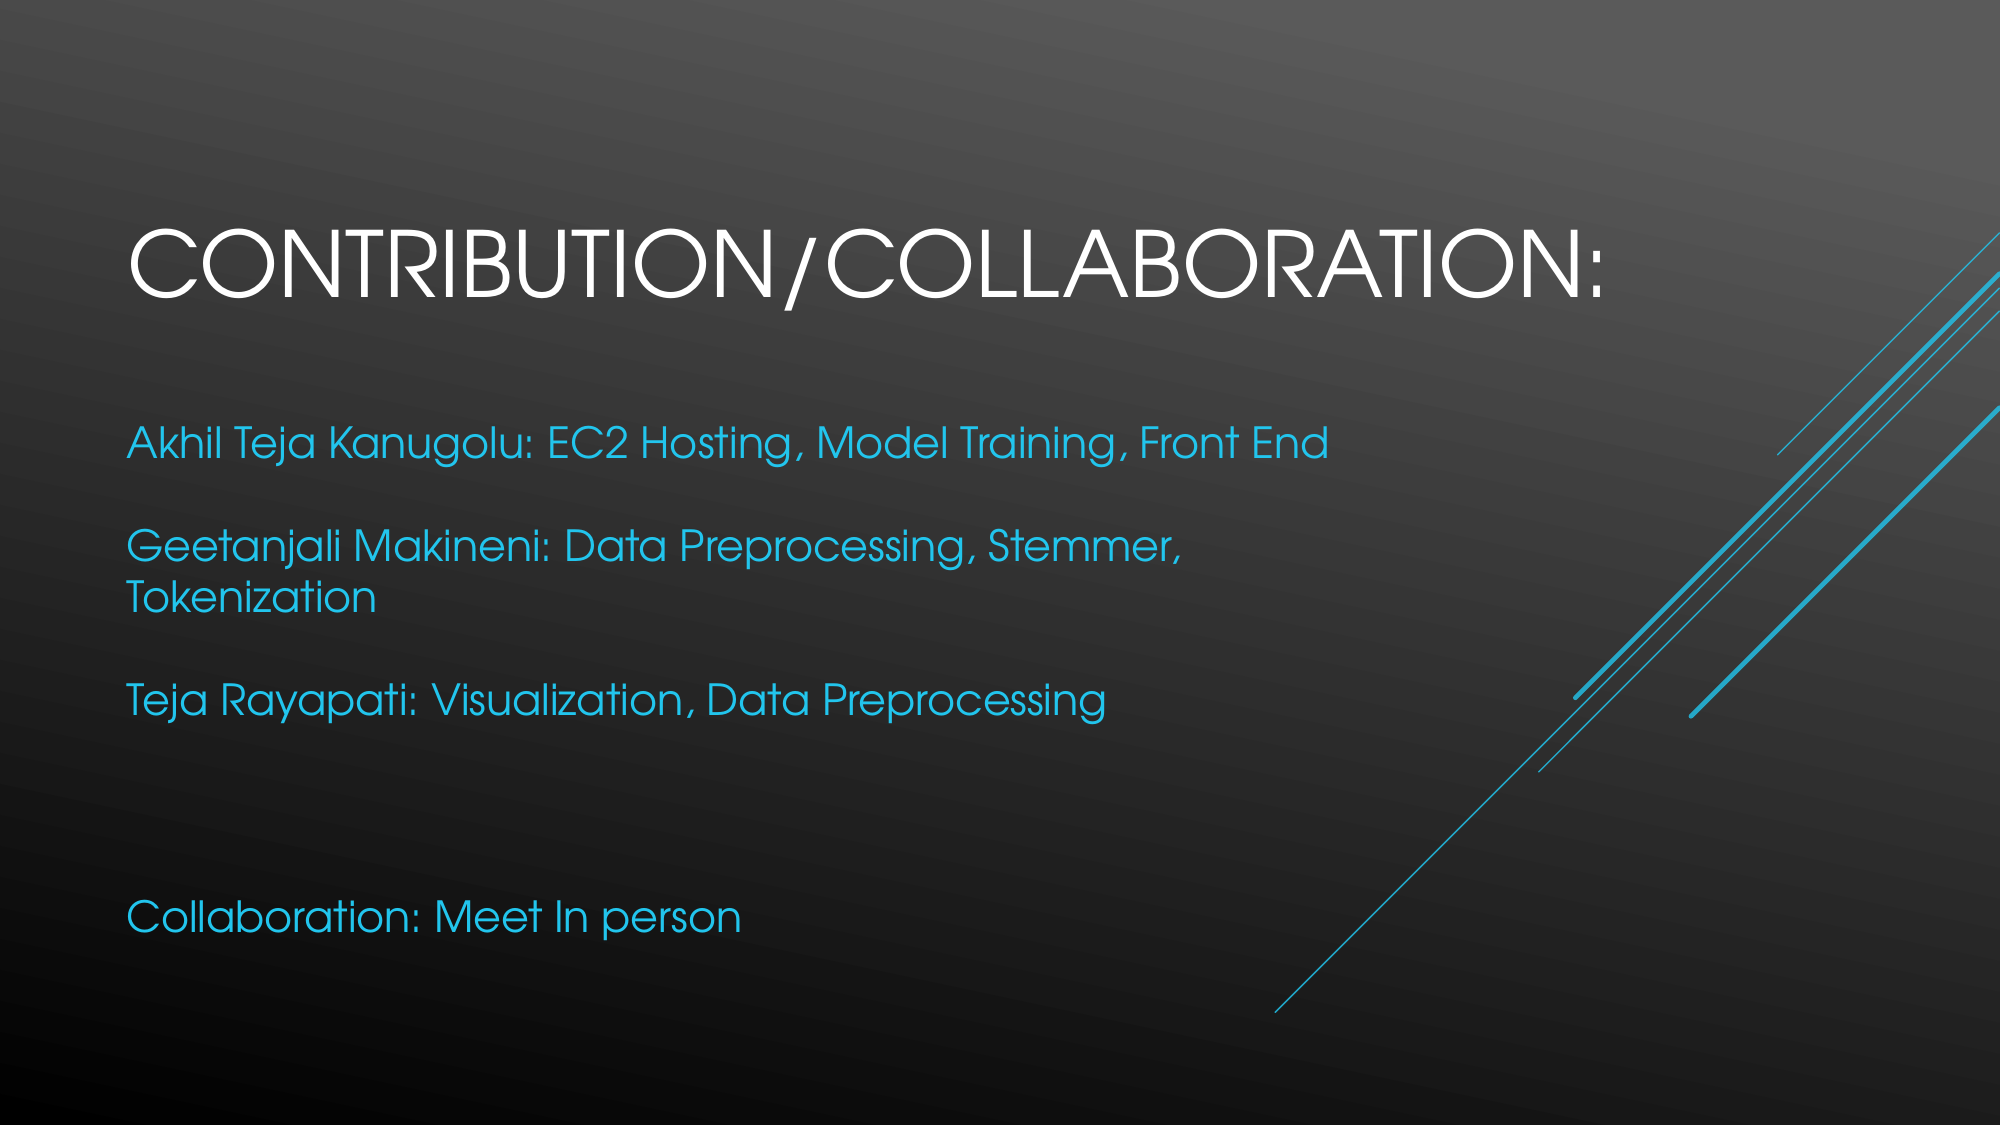

# Contribution/Collaboration:
Akhil Teja Kanugolu: EC2 Hosting, Model Training, Front End
Geetanjali Makineni: Data Preprocessing, Stemmer, Tokenization
Teja Rayapati: Visualization, Data Preprocessing

Collaboration: Meet In person